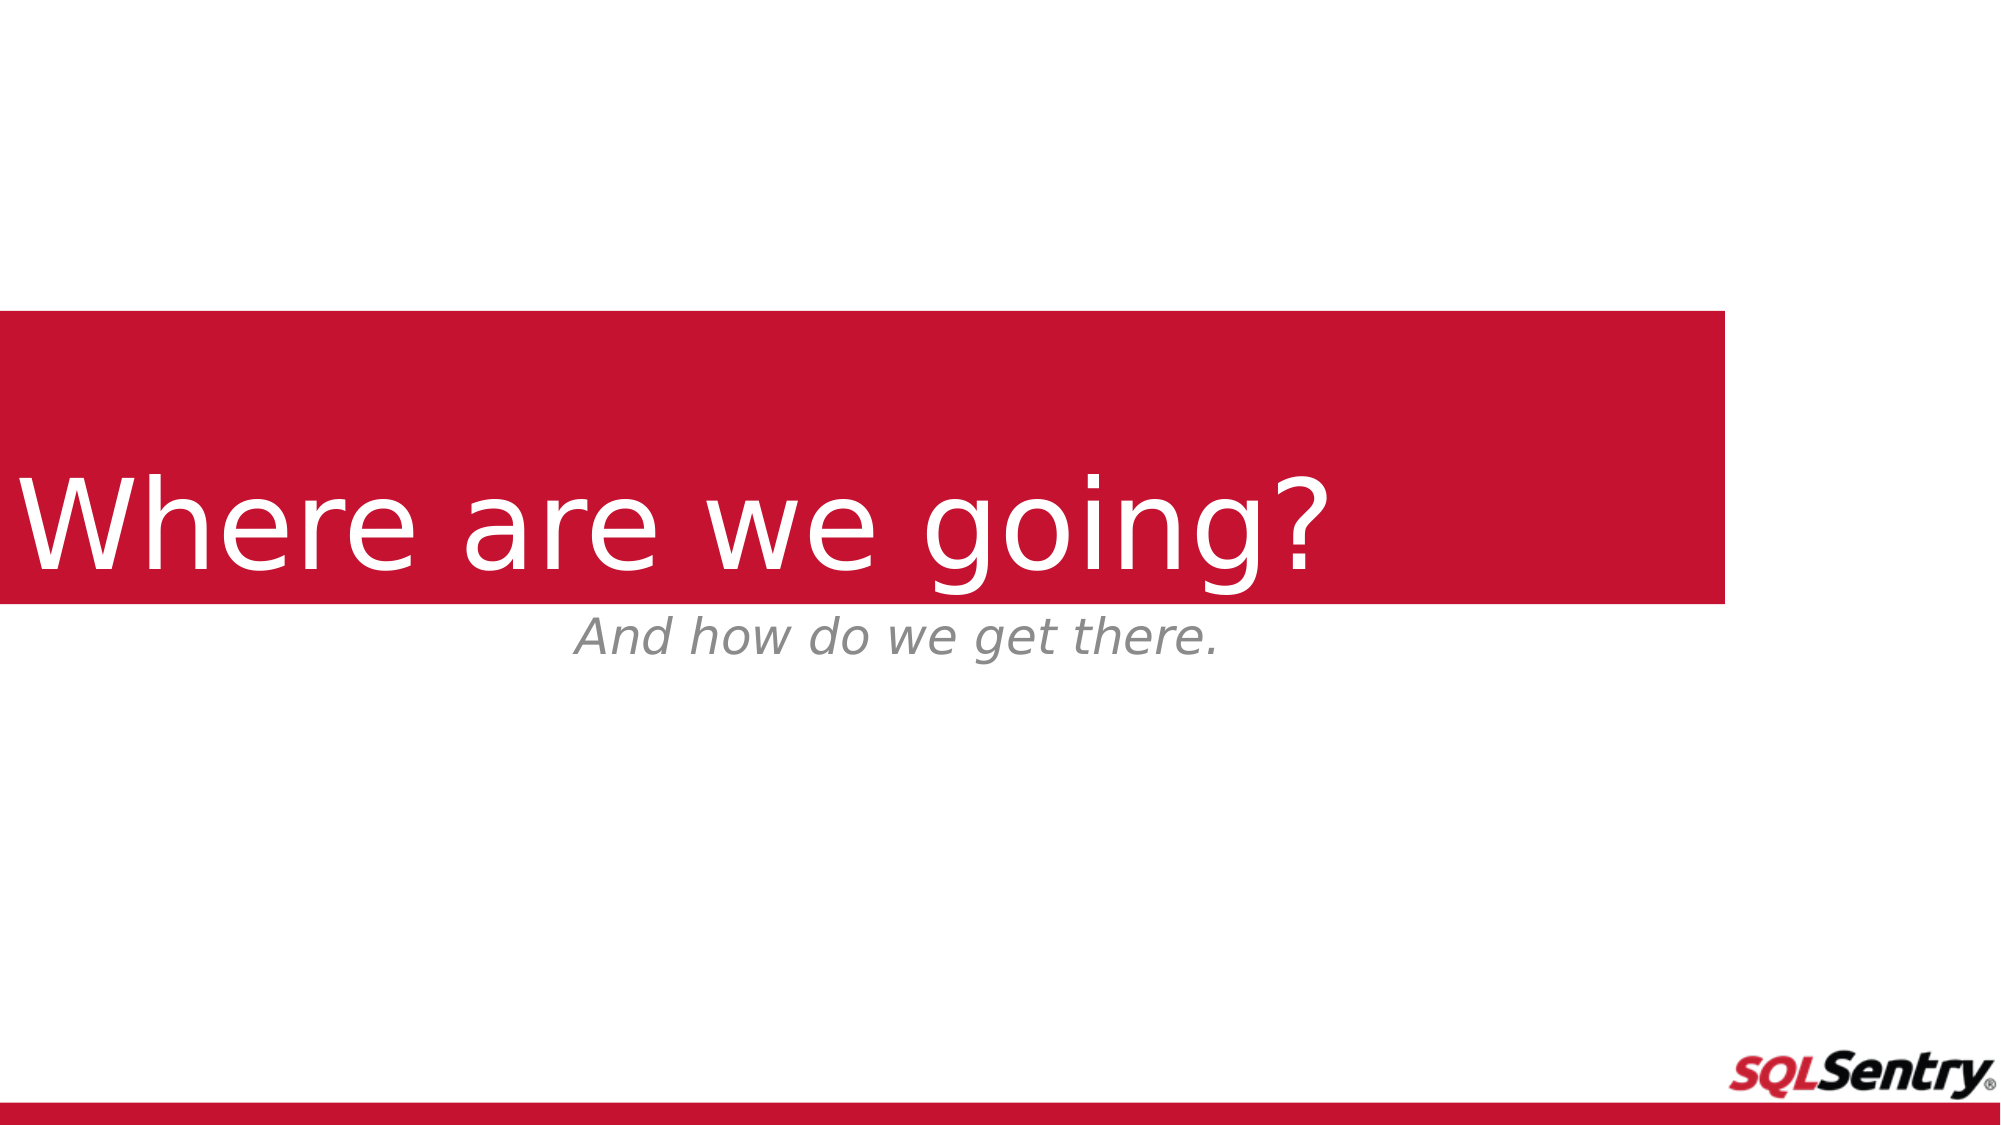

# Where are we going?
And how do we get there.